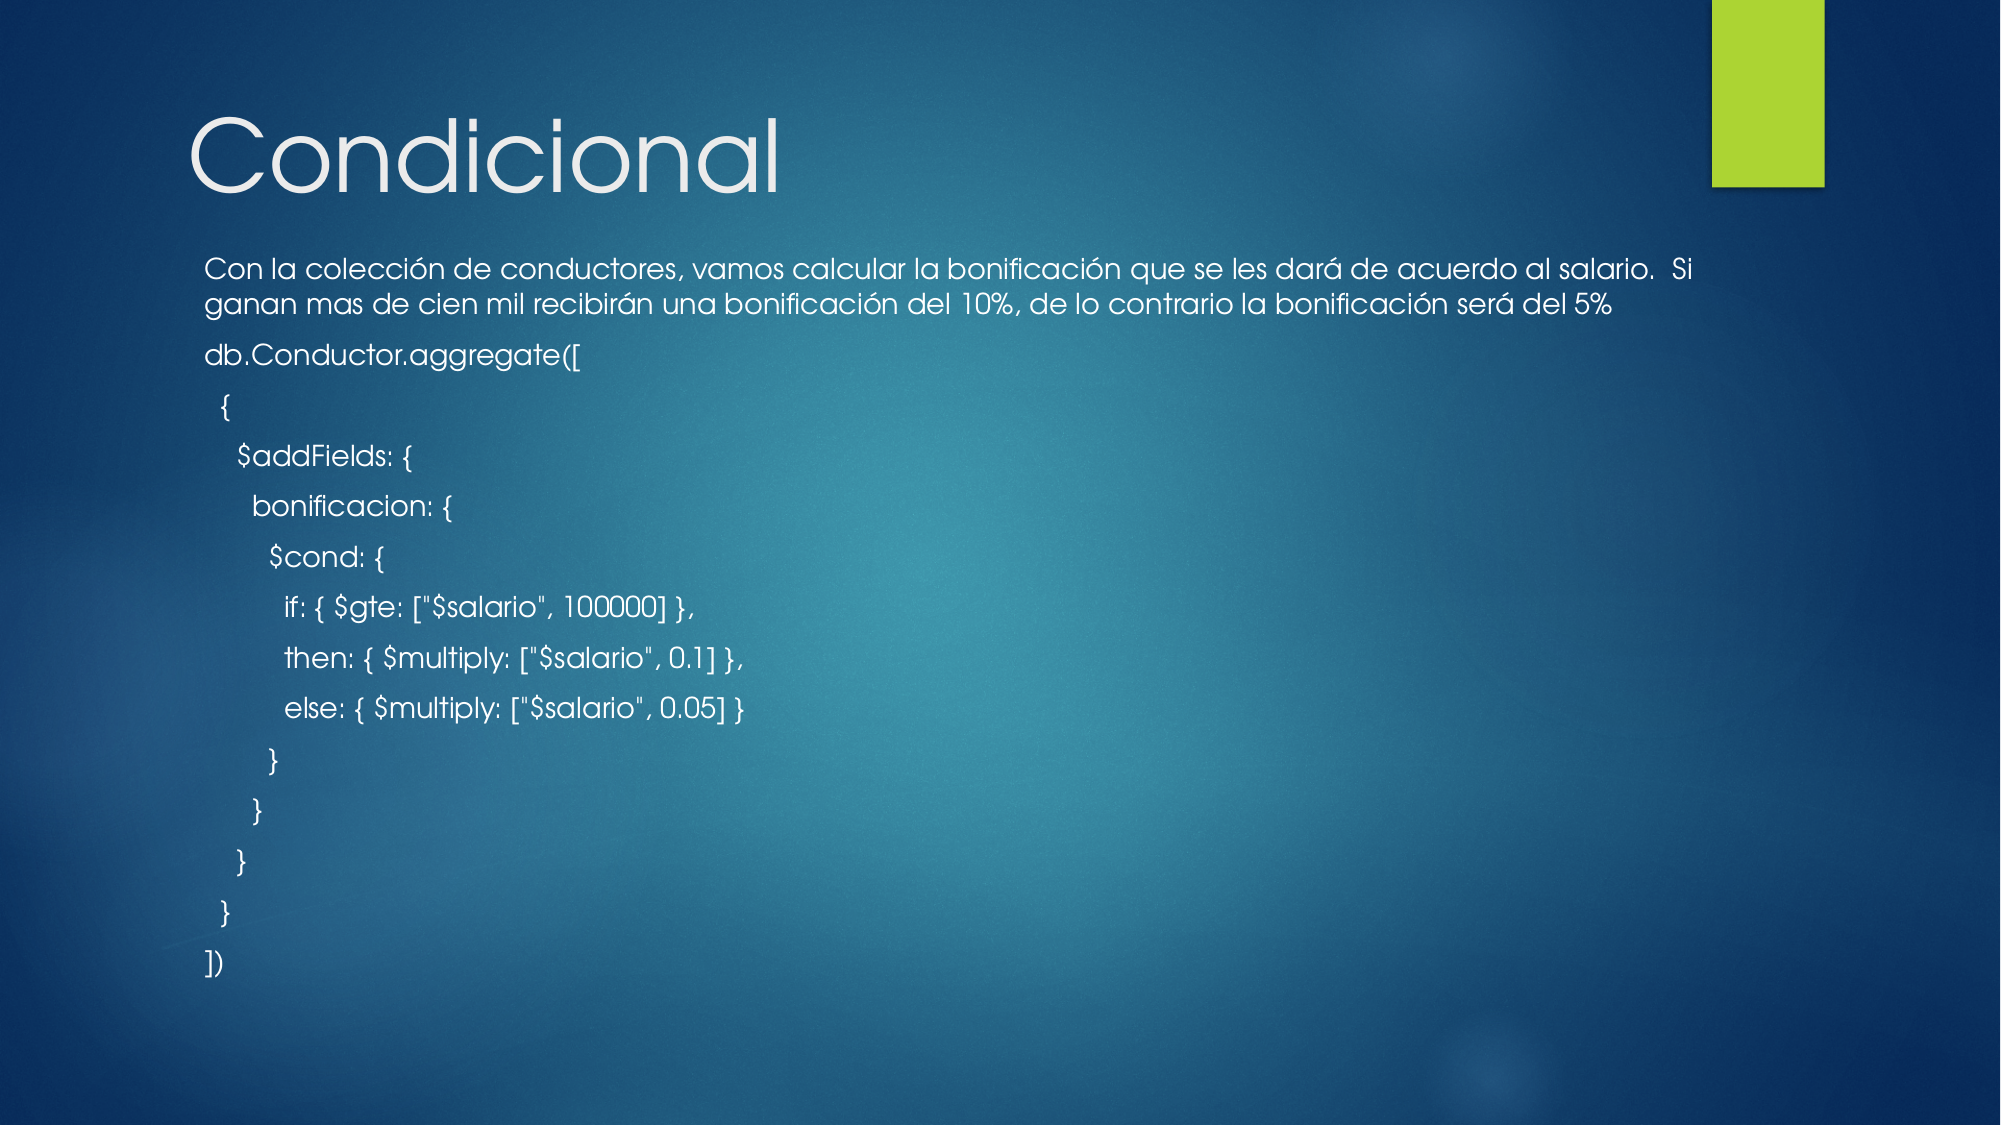

# Condicional
Con la colección de conductores, vamos calcular la bonificación que se les dará de acuerdo al salario.  Si ganan mas de cien mil recibirán una bonificación del 10%, de lo contrario la bonificación será del 5%
db.Conductor.aggregate([
  {
    $addFields: {
      bonificacion: {
        $cond: {
          if: { $gte: ["$salario", 100000] },
          then: { $multiply: ["$salario", 0.1] },
          else: { $multiply: ["$salario", 0.05] }
        }
      }
    }
  }
])